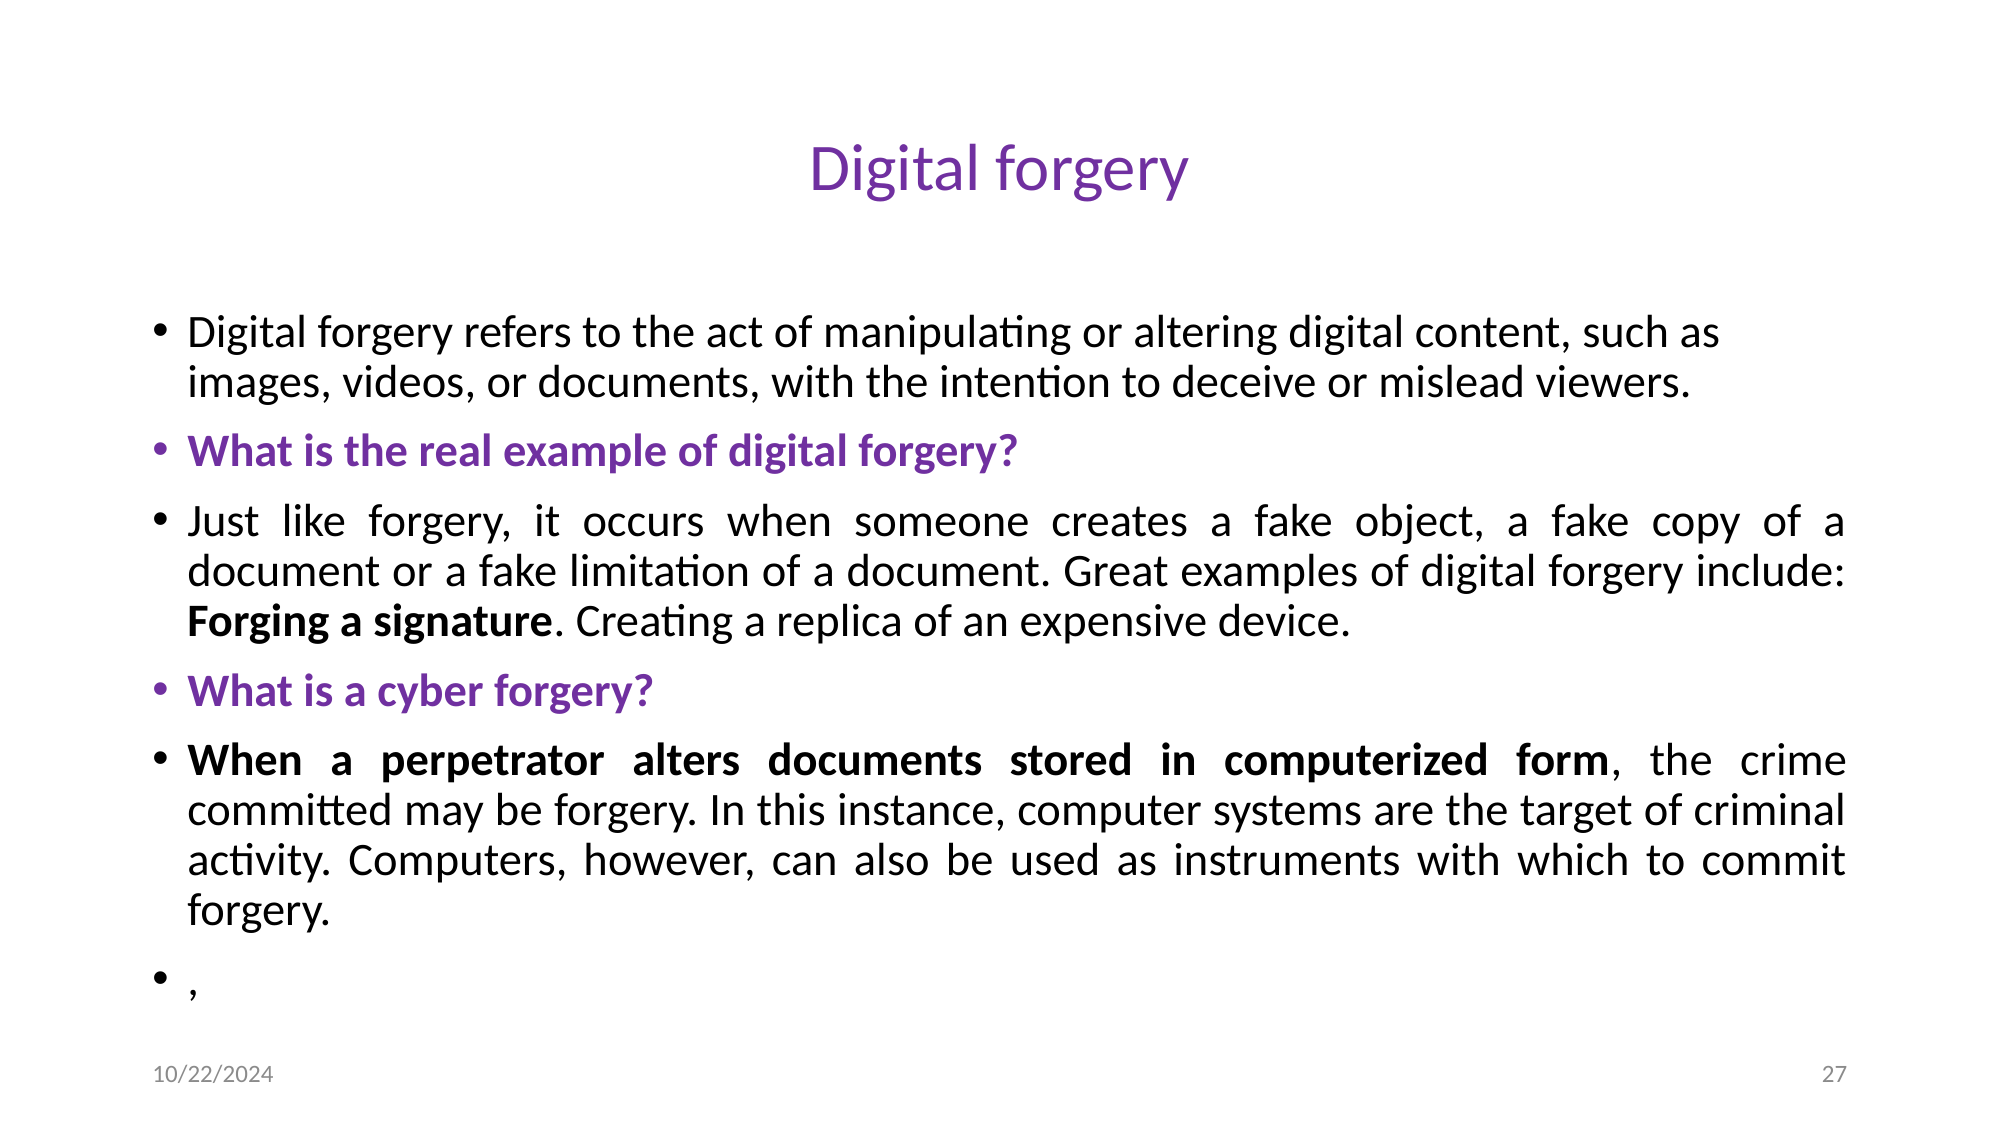

# Digital forgery
Digital forgery refers to the act of manipulating or altering digital content, such as images, videos, or documents, with the intention to deceive or mislead viewers.
What is the real example of digital forgery?
Just like forgery, it occurs when someone creates a fake object, a fake copy of a document or a fake limitation of a document. Great examples of digital forgery include: Forging a signature. Creating a replica of an expensive device.
What is a cyber forgery?
When a perpetrator alters documents stored in computerized form, the crime committed may be forgery. In this instance, computer systems are the target of criminal activity. Computers, however, can also be used as instruments with which to commit forgery.
,
10/22/2024
27